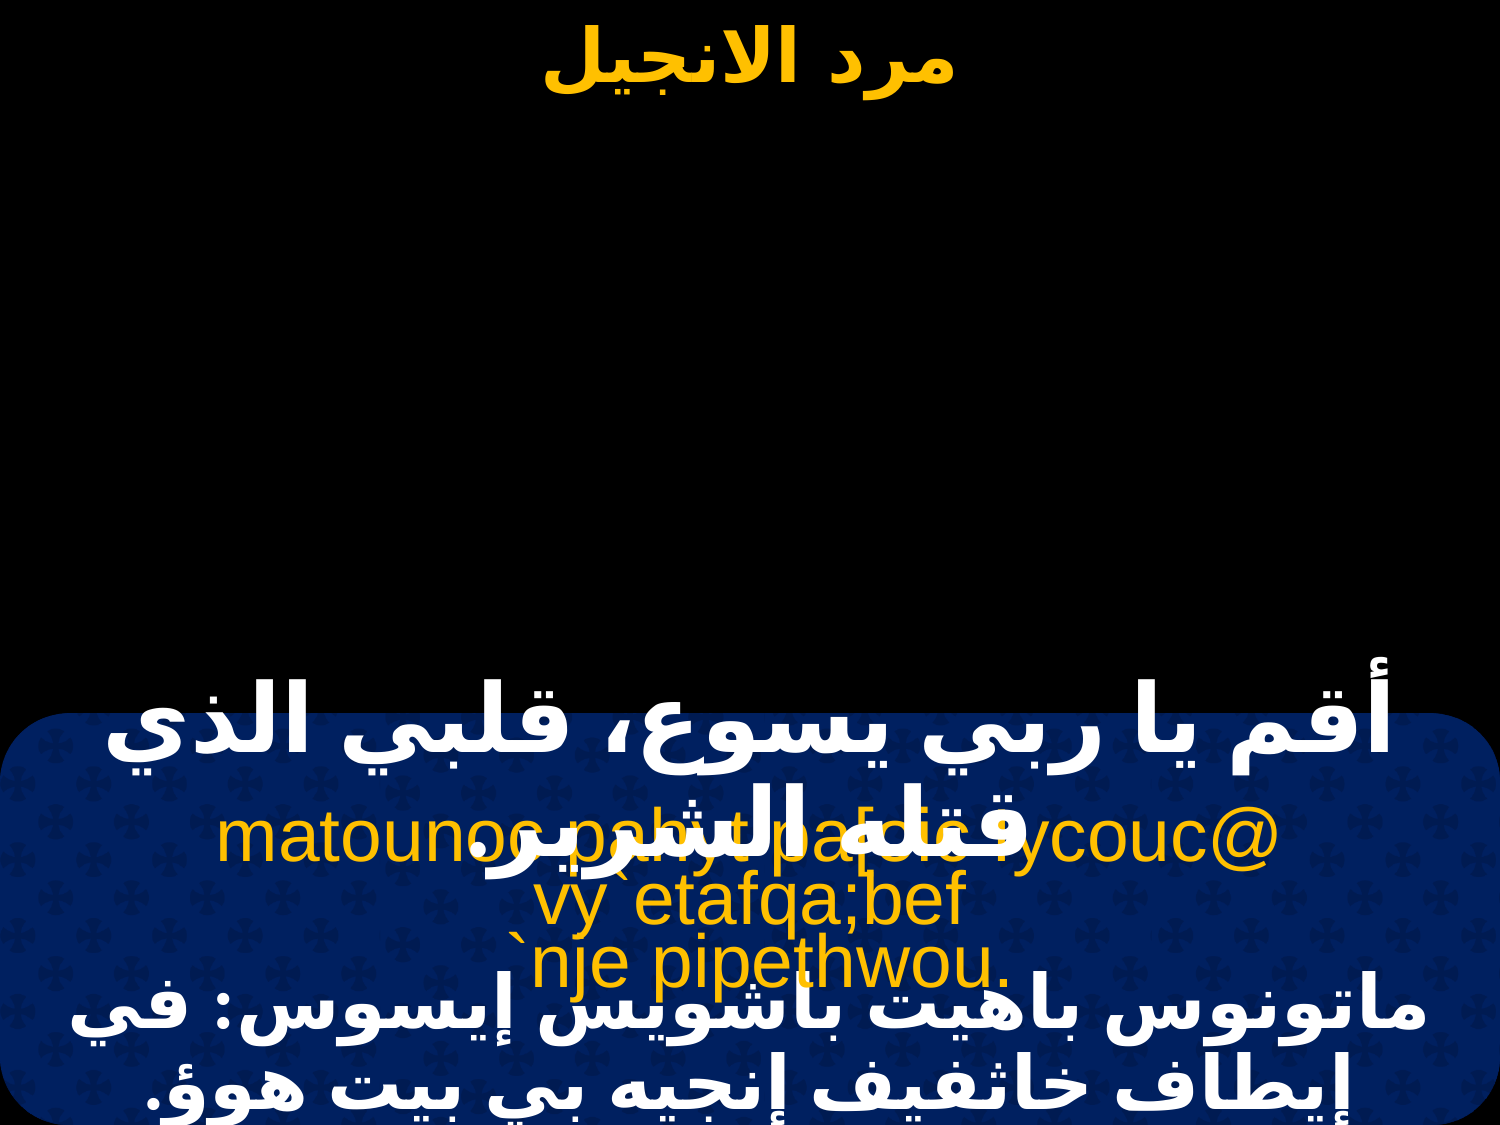

#
أقم يا ربي يسوع، قلبي الذي قتله الشرير.
matounoc pahyt pa[oic Iycouc@ vy`etafqa;bef
 `nje pipethwou.
ماتونوس باهيت باشويس إيسوس: في إيطاف خاثفيف إنجيه بي بيت هوؤ.